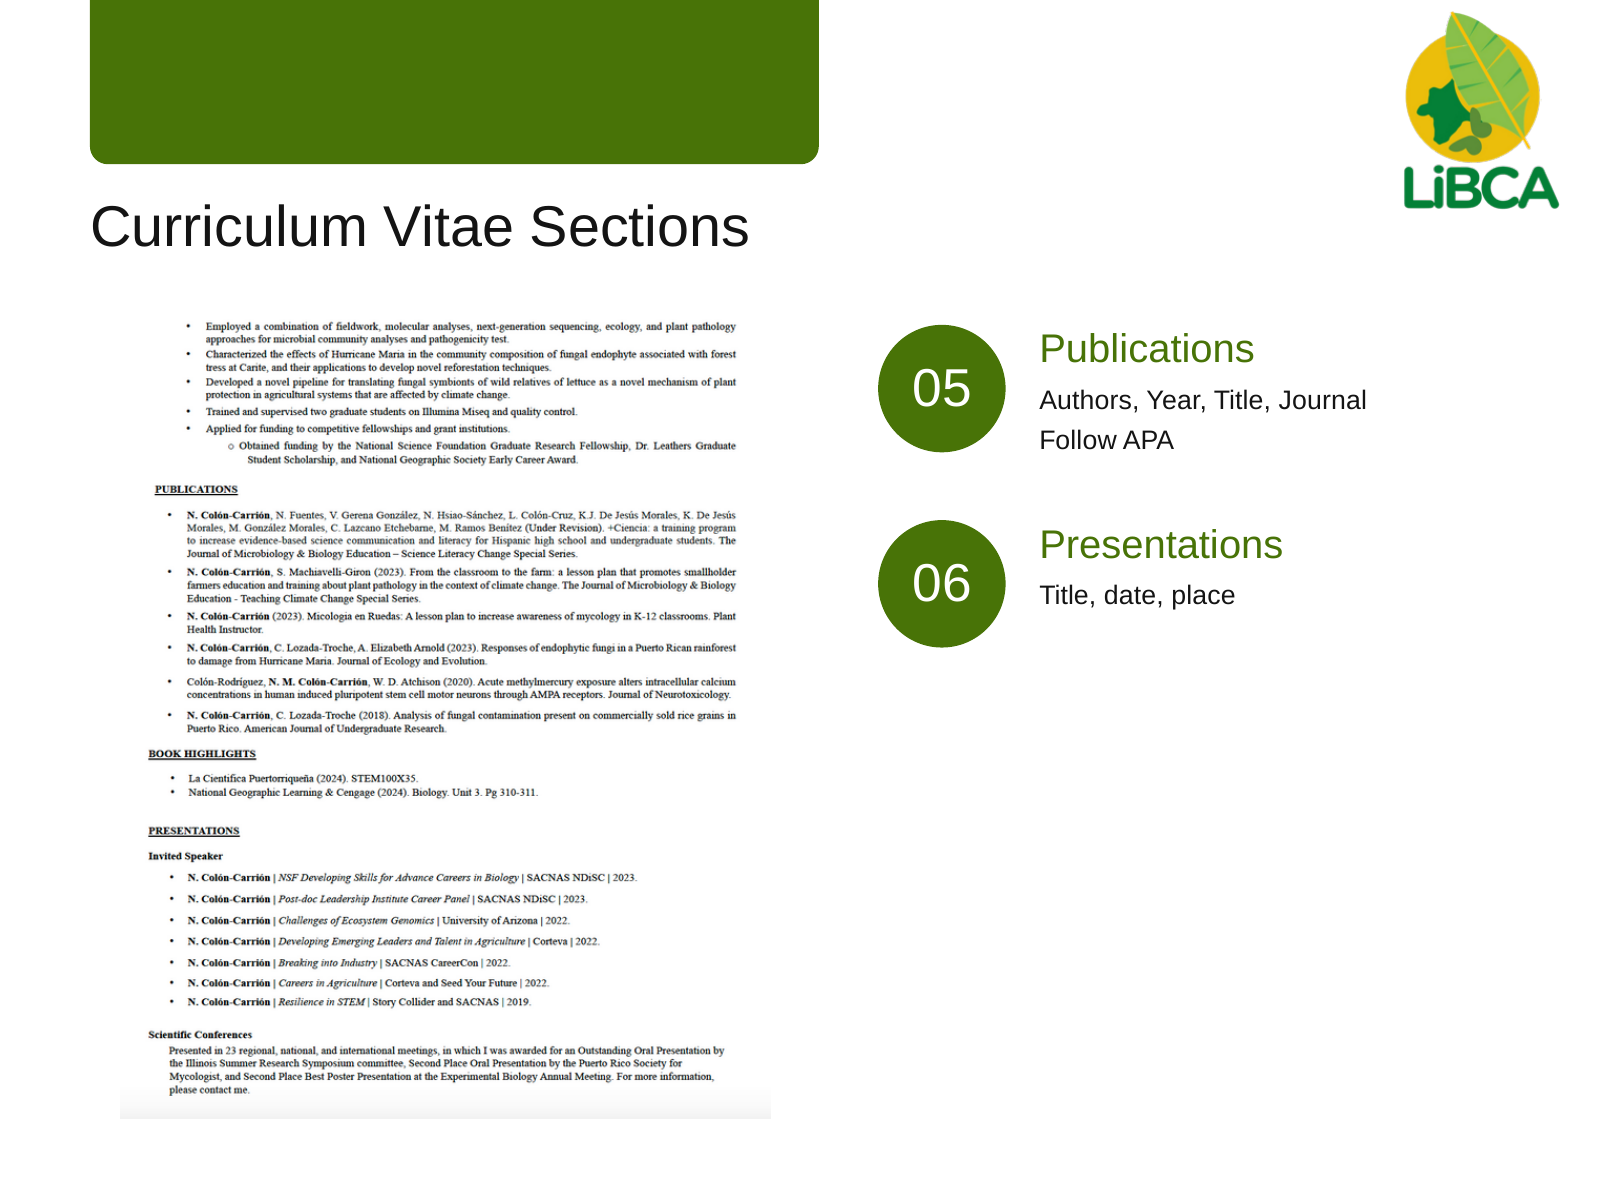

Curriculum Vitae Sections

Publications
05
Authors, Year, Title, Journal
Follow APA

Presentations
06
Title, date, place